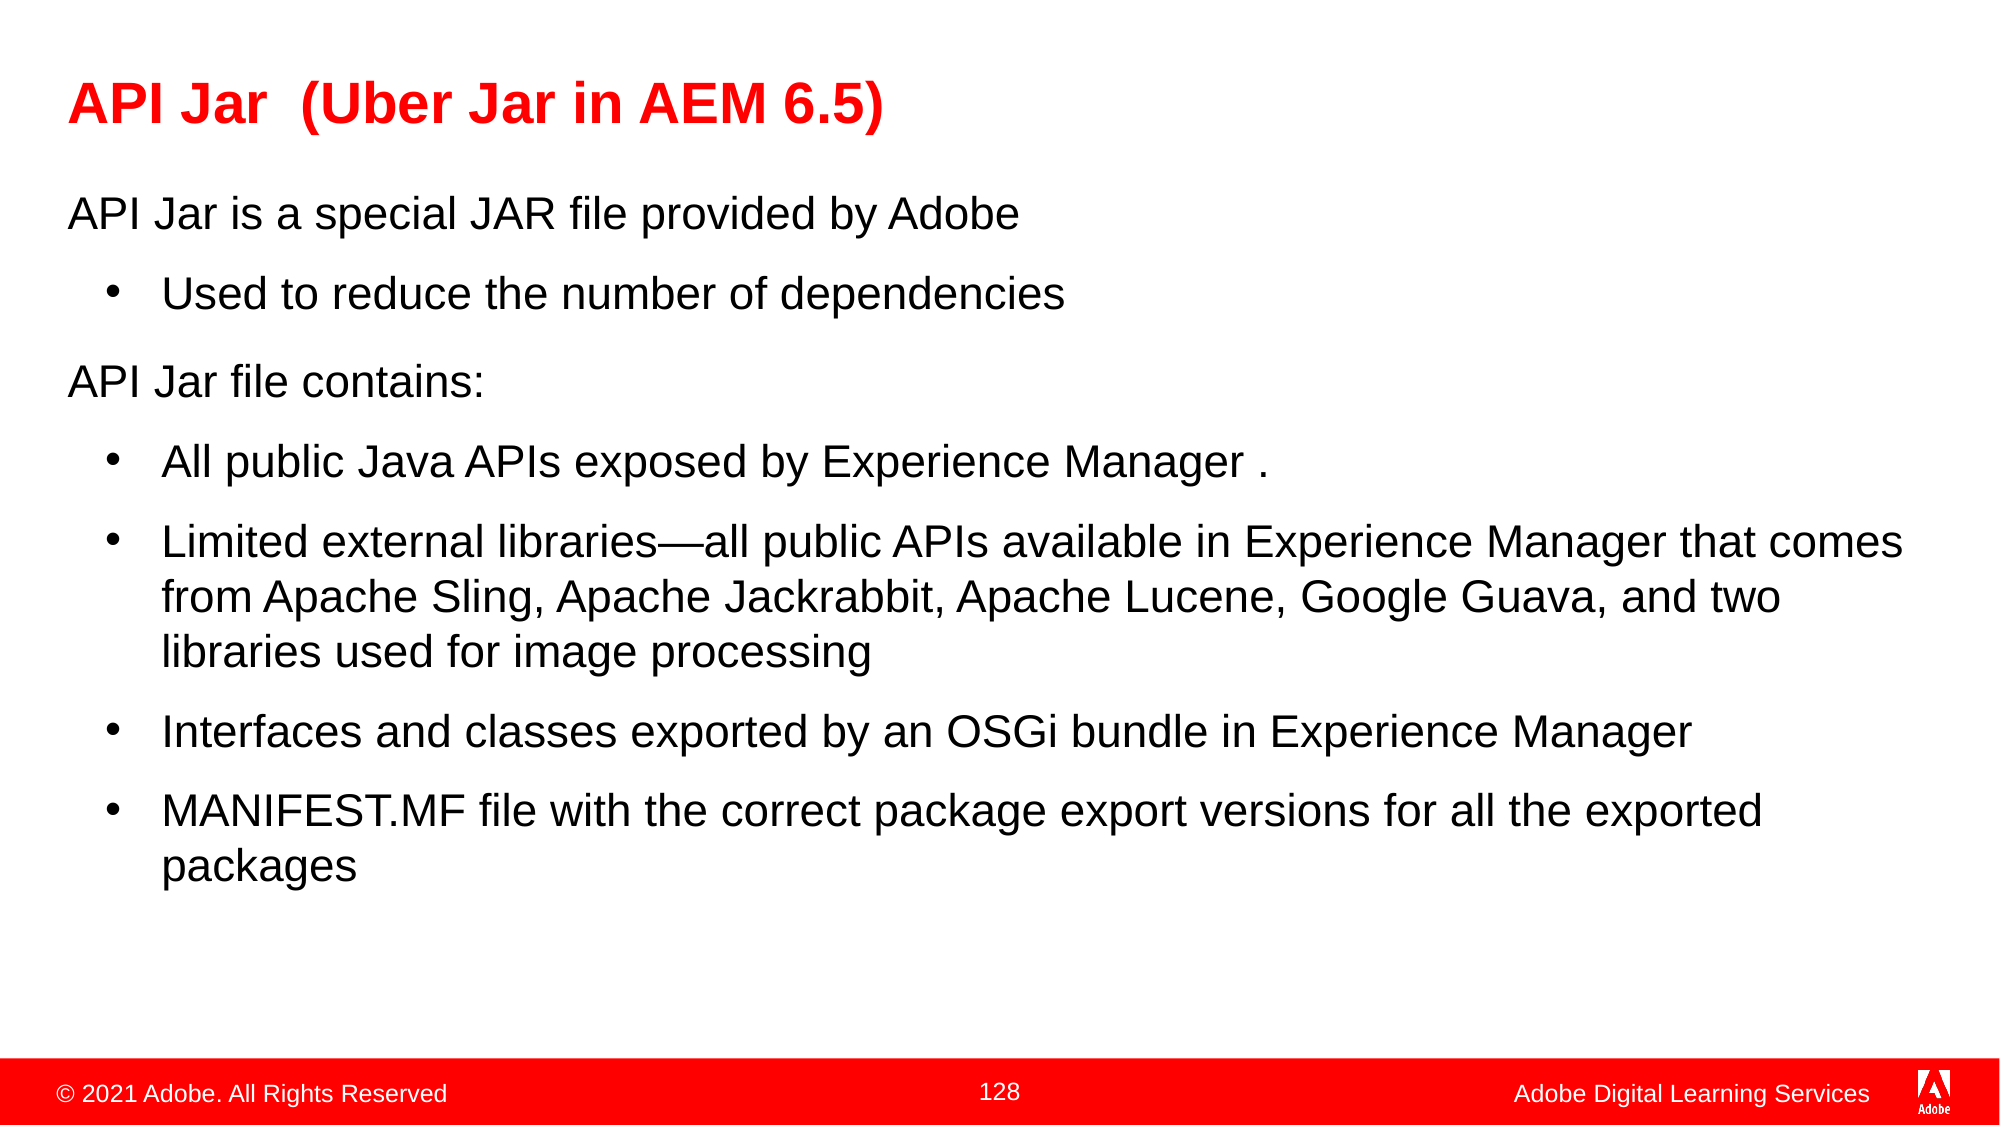

128
# API Jar  (Uber Jar in AEM 6.5)
API Jar is a special JAR file provided by Adobe
Used to reduce the number of dependencies
API Jar file contains:
All public Java APIs exposed by Experience Manager .
Limited external libraries—all public APIs available in Experience Manager that comes from Apache Sling, Apache Jackrabbit, Apache Lucene, Google Guava, and two libraries used for image processing
Interfaces and classes exported by an OSGi bundle in Experience Manager
MANIFEST.MF file with the correct package export versions for all the exported packages